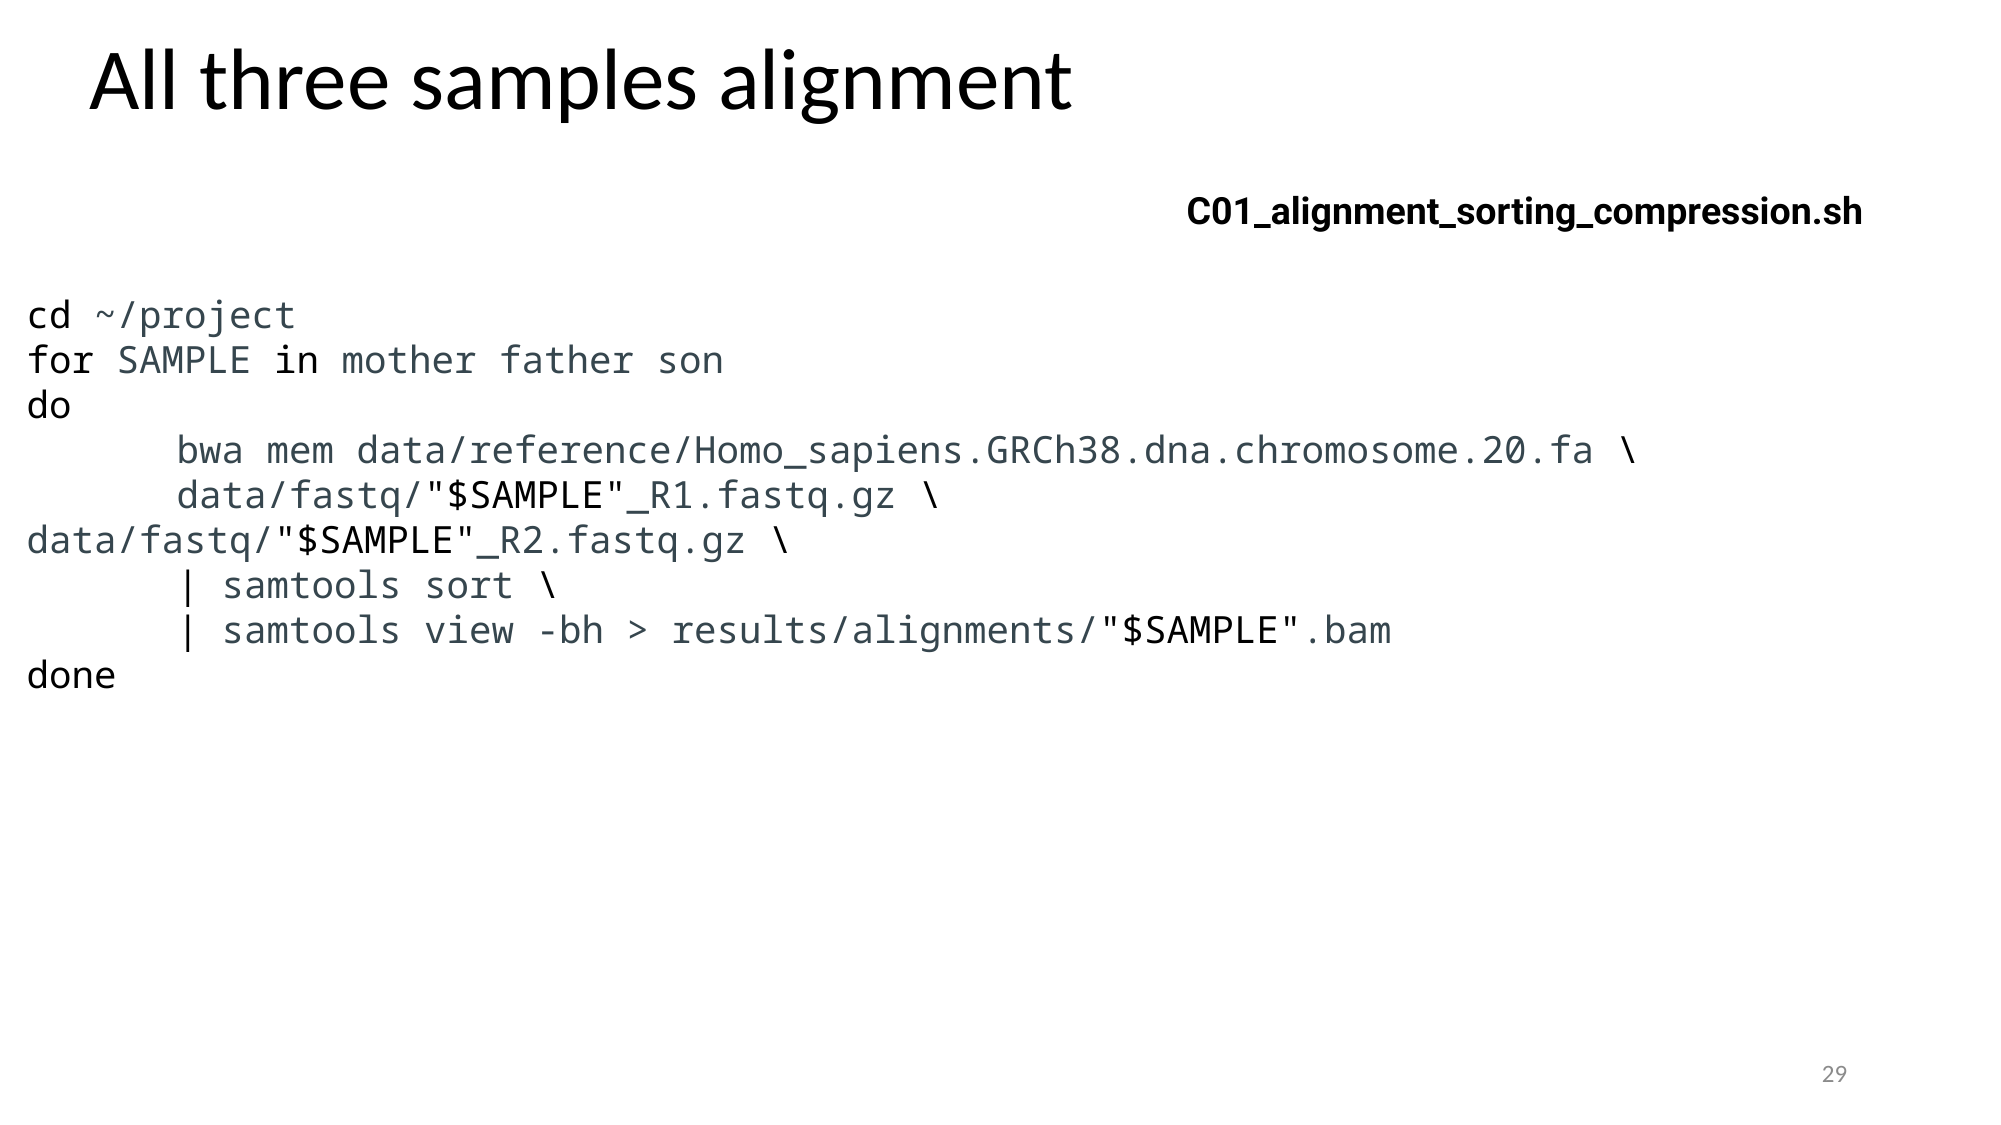

# All three samples alignment
C01_alignment_sorting_compression.sh
cd ~/project
for SAMPLE in mother father son
do
	bwa mem data/reference/Homo_sapiens.GRCh38.dna.chromosome.20.fa \
	data/fastq/"$SAMPLE"_R1.fastq.gz \ 	data/fastq/"$SAMPLE"_R2.fastq.gz \
	| samtools sort \
	| samtools view -bh > results/alignments/"$SAMPLE".bam
done
29